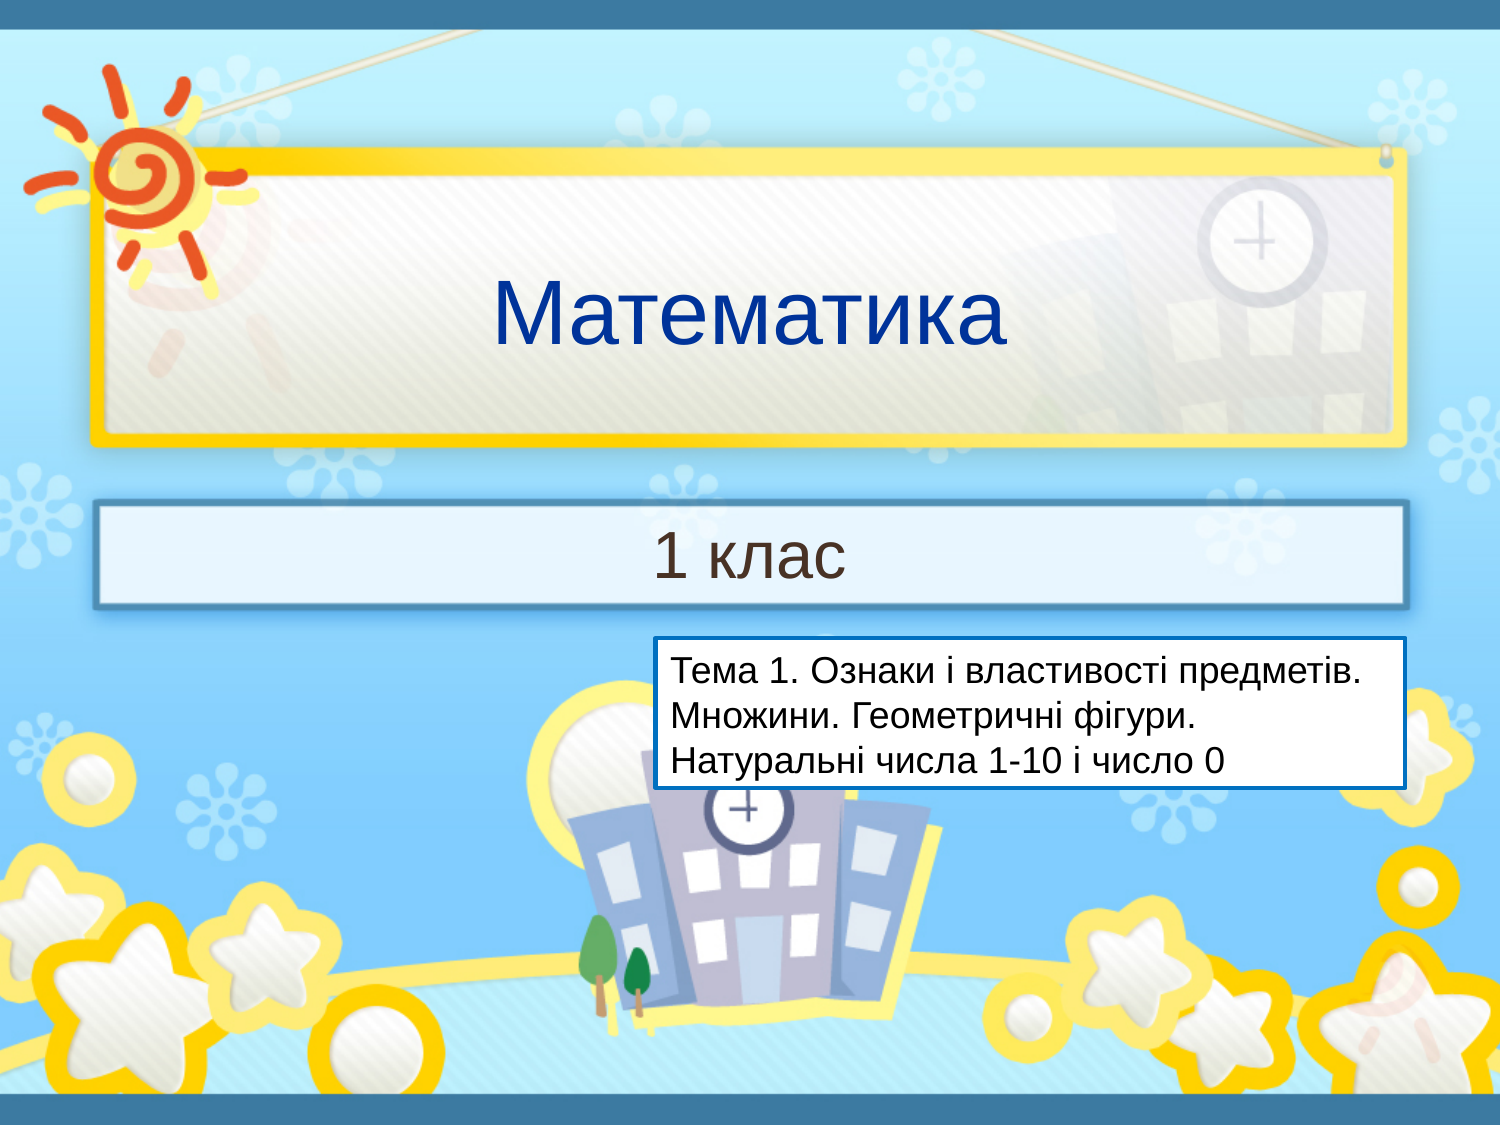

# Математика
1 клас
Тема 1. Ознаки і властивості предметів. Множини. Геометричні фігури. Натуральні числа 1-10 і число 0